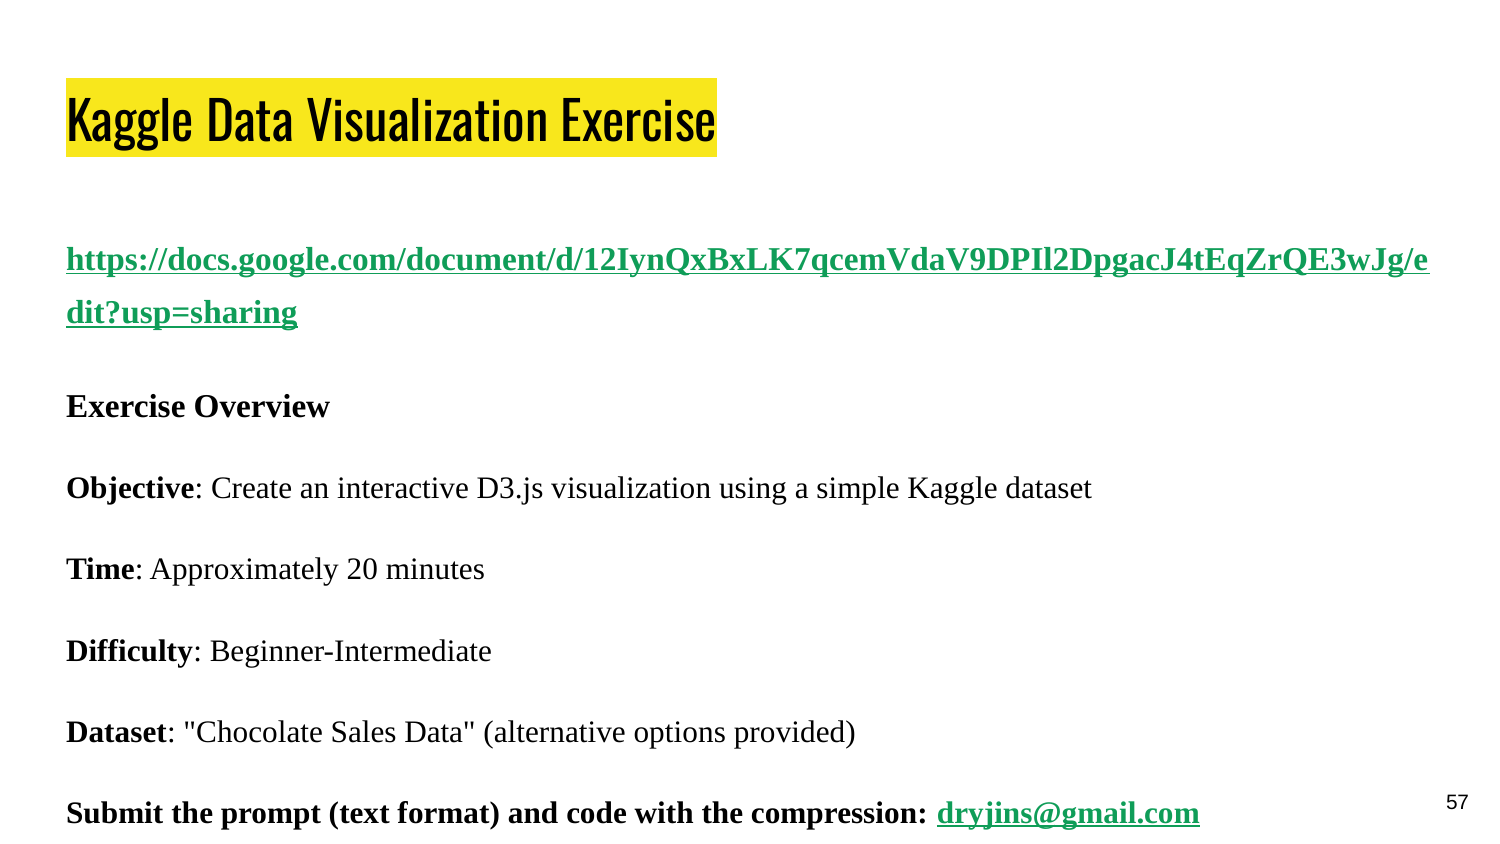

# Kaggle Data Visualization Exercise
https://docs.google.com/document/d/12IynQxBxLK7qcemVdaV9DPIl2DpgacJ4tEqZrQE3wJg/edit?usp=sharing
Exercise Overview
Objective: Create an interactive D3.js visualization using a simple Kaggle dataset
Time: Approximately 20 minutes
Difficulty: Beginner-Intermediate
Dataset: "Chocolate Sales Data" (alternative options provided)
Submit the prompt (text format) and code with the compression: dryjins@gmail.com

57